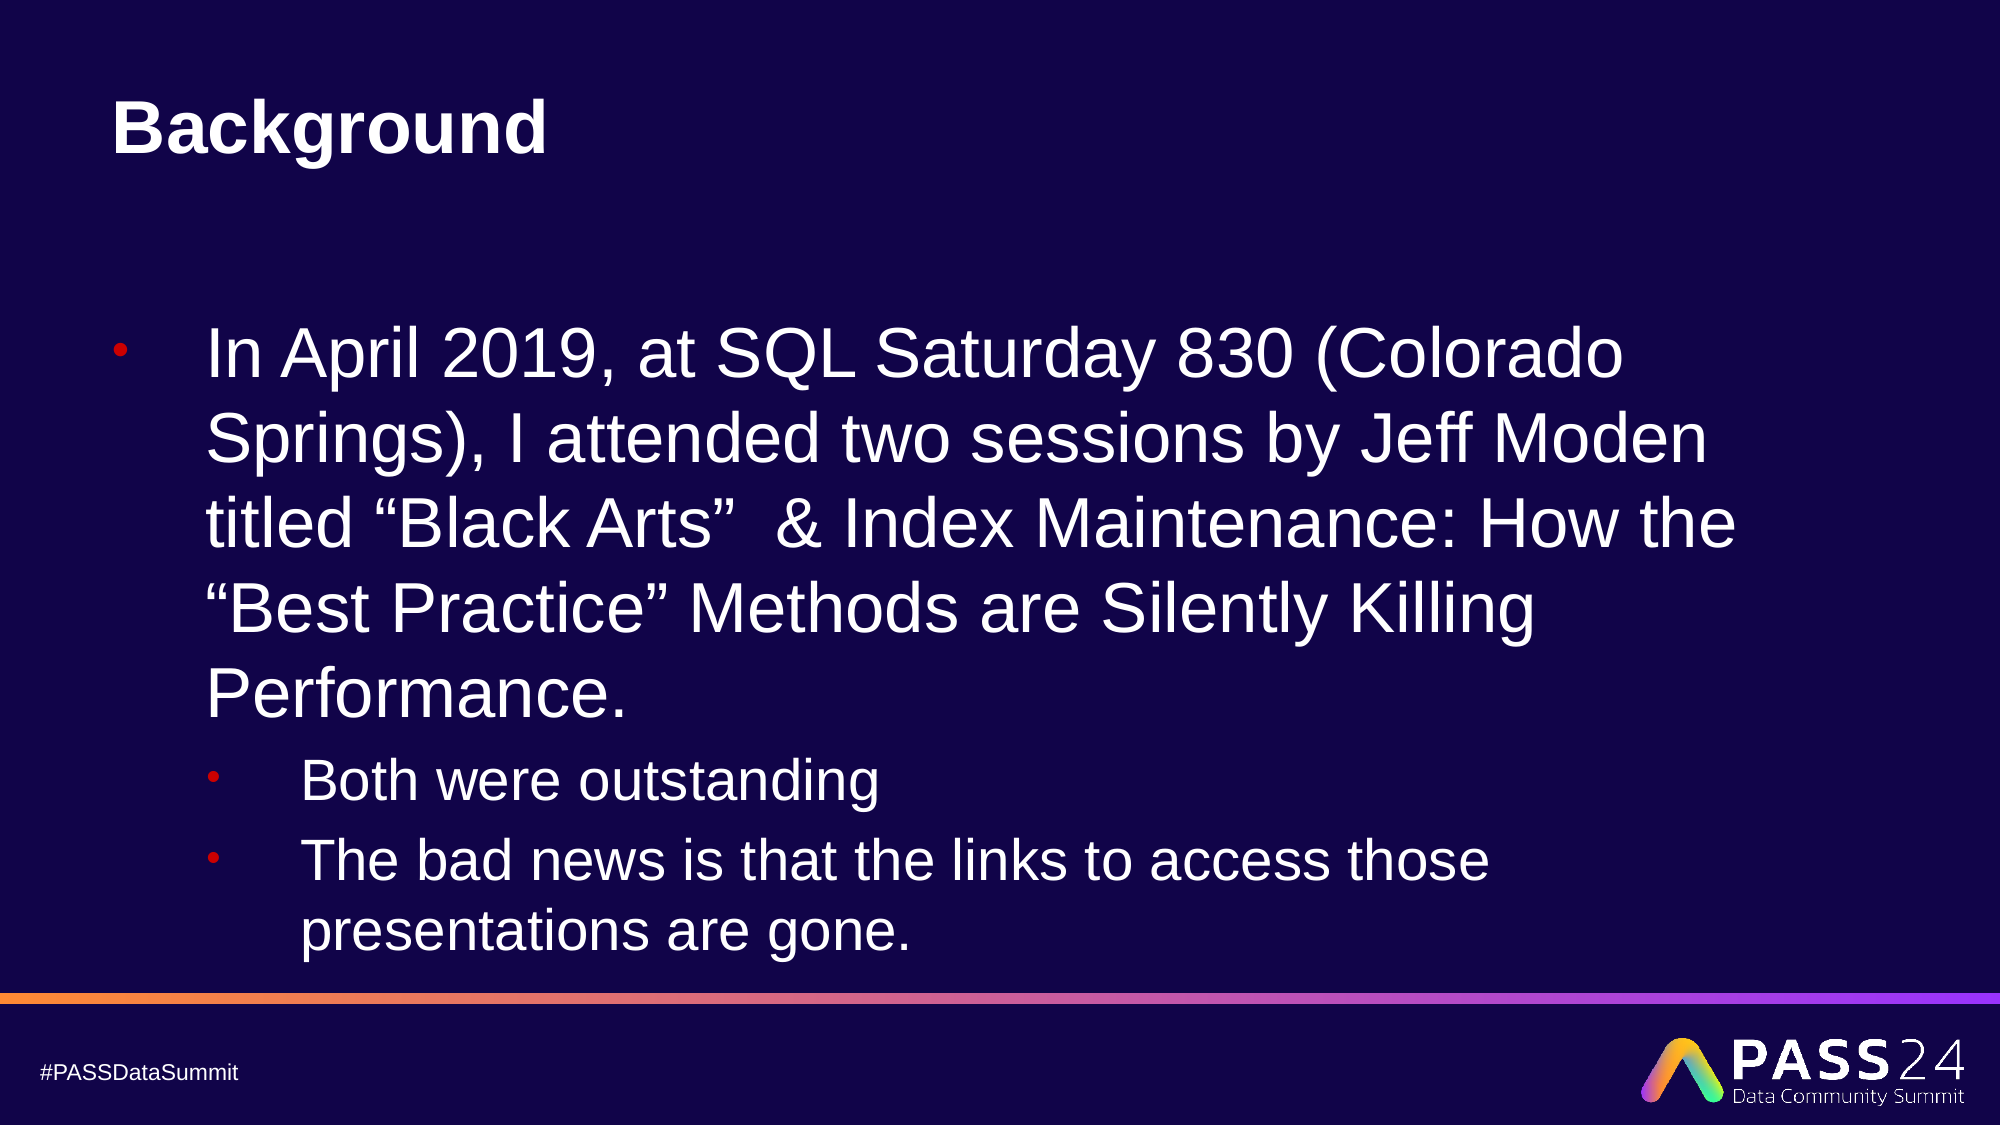

# Background
In April 2019, at SQL Saturday 830 (Colorado Springs), I attended two sessions by Jeff Moden titled “Black Arts”  & Index Maintenance: How the “Best Practice” Methods are Silently Killing Performance.
Both were outstanding
The bad news is that the links to access those presentations are gone.